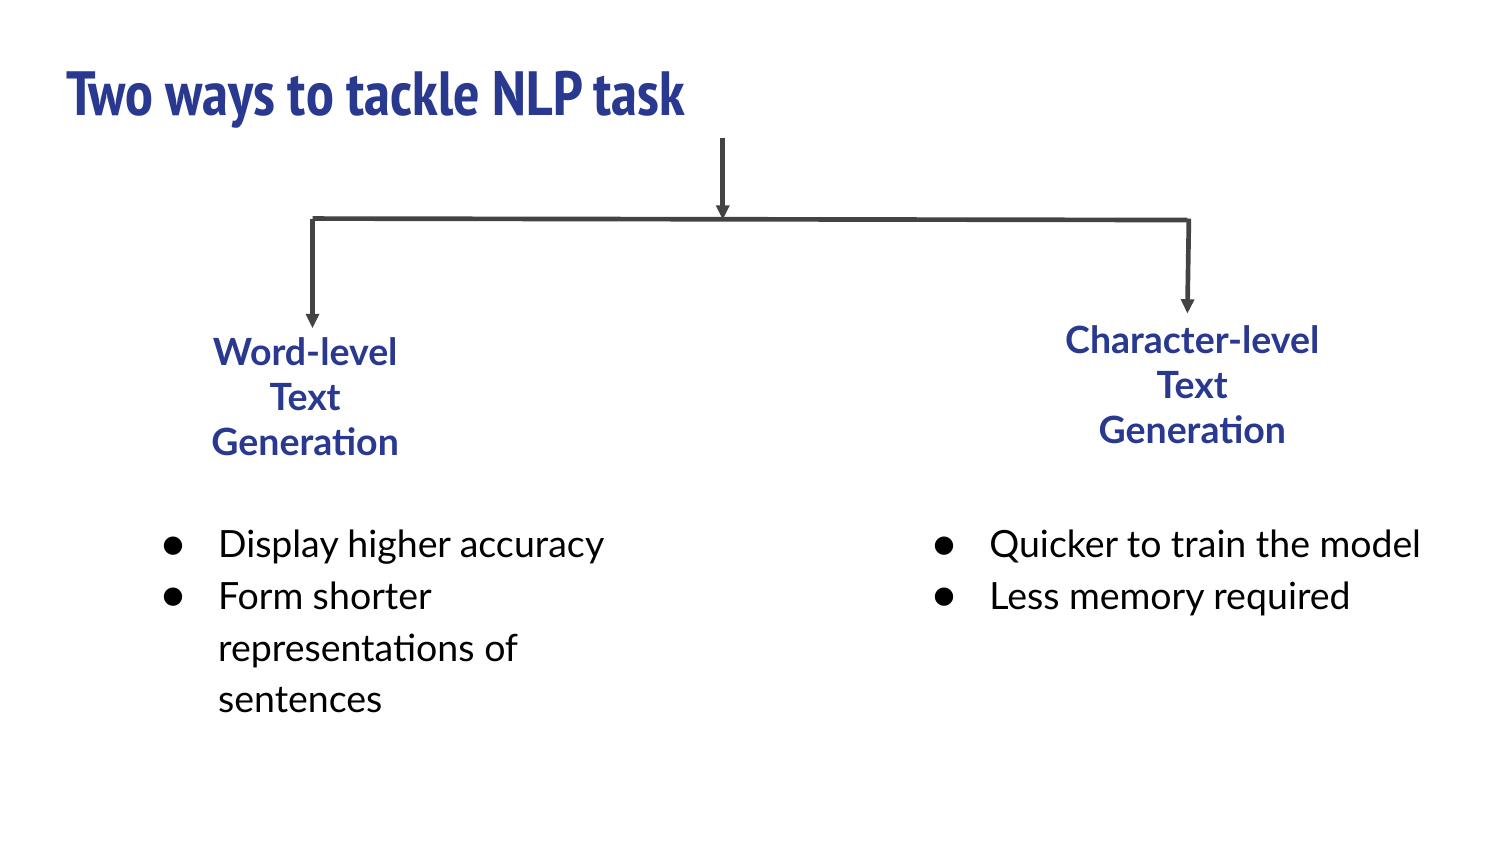

# Two ways to tackle NLP task
Character-level Text Generation
Word-level Text Generation
Display higher accuracy
Form shorter representations of sentences

Quicker to train the model
Less memory required